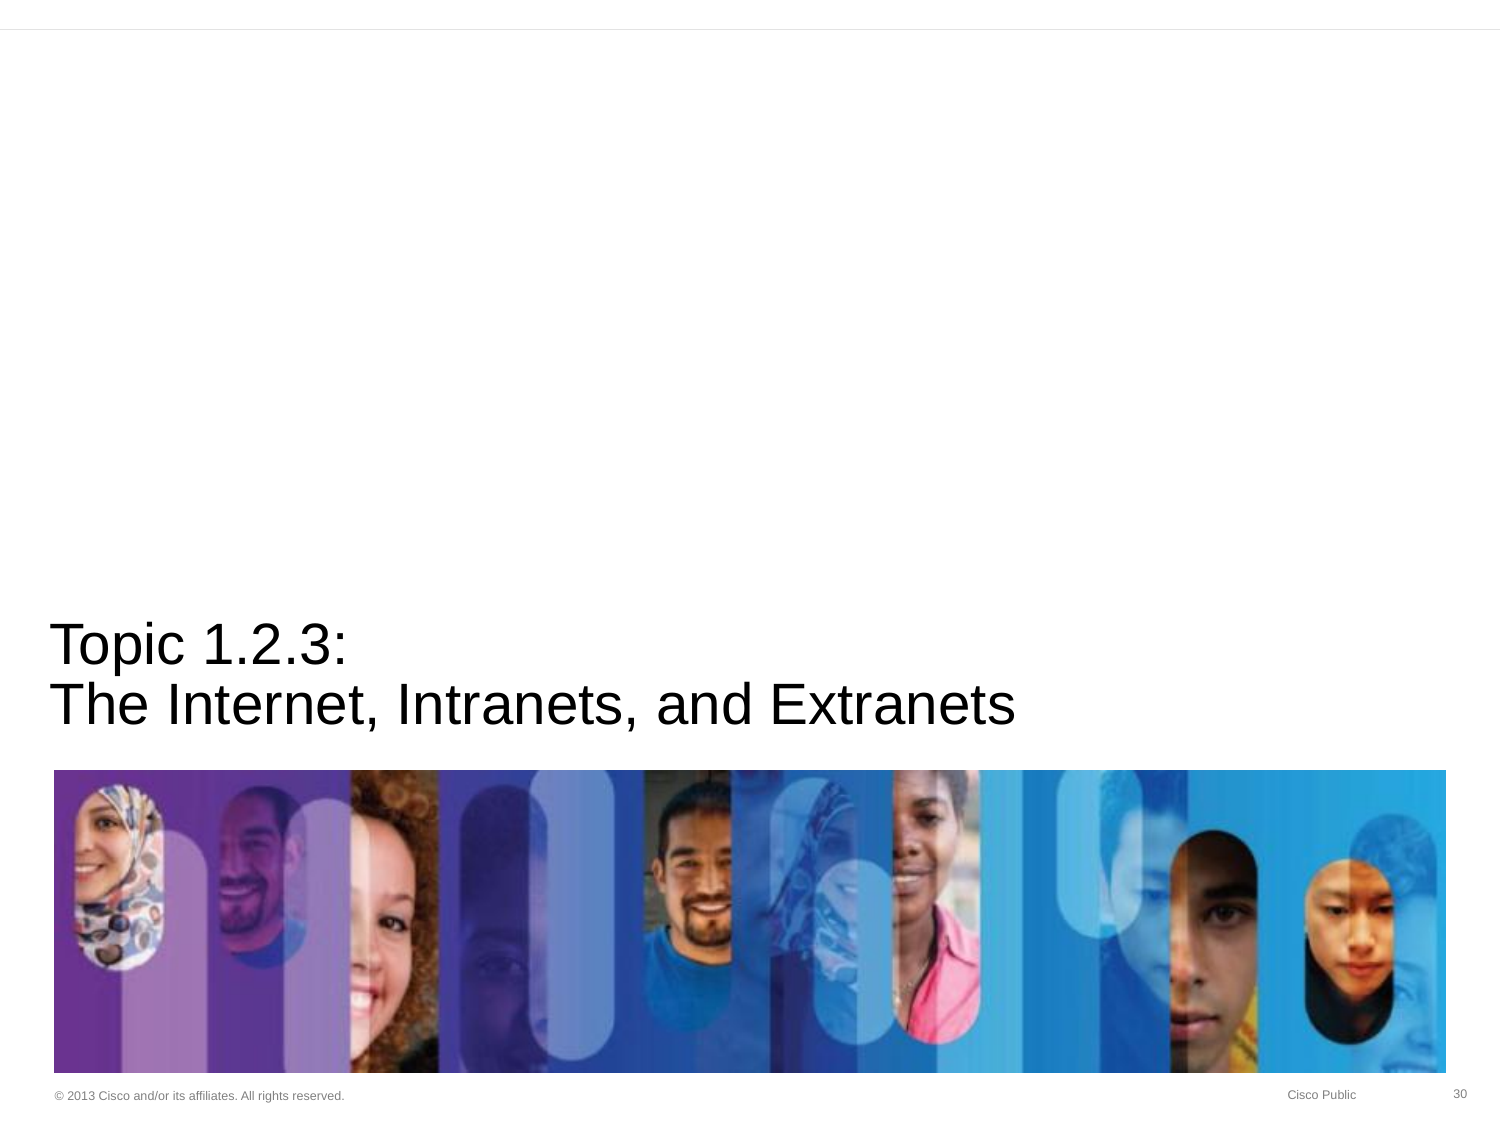

# Topic 1.2.3: The Internet, Intranets, and Extranets